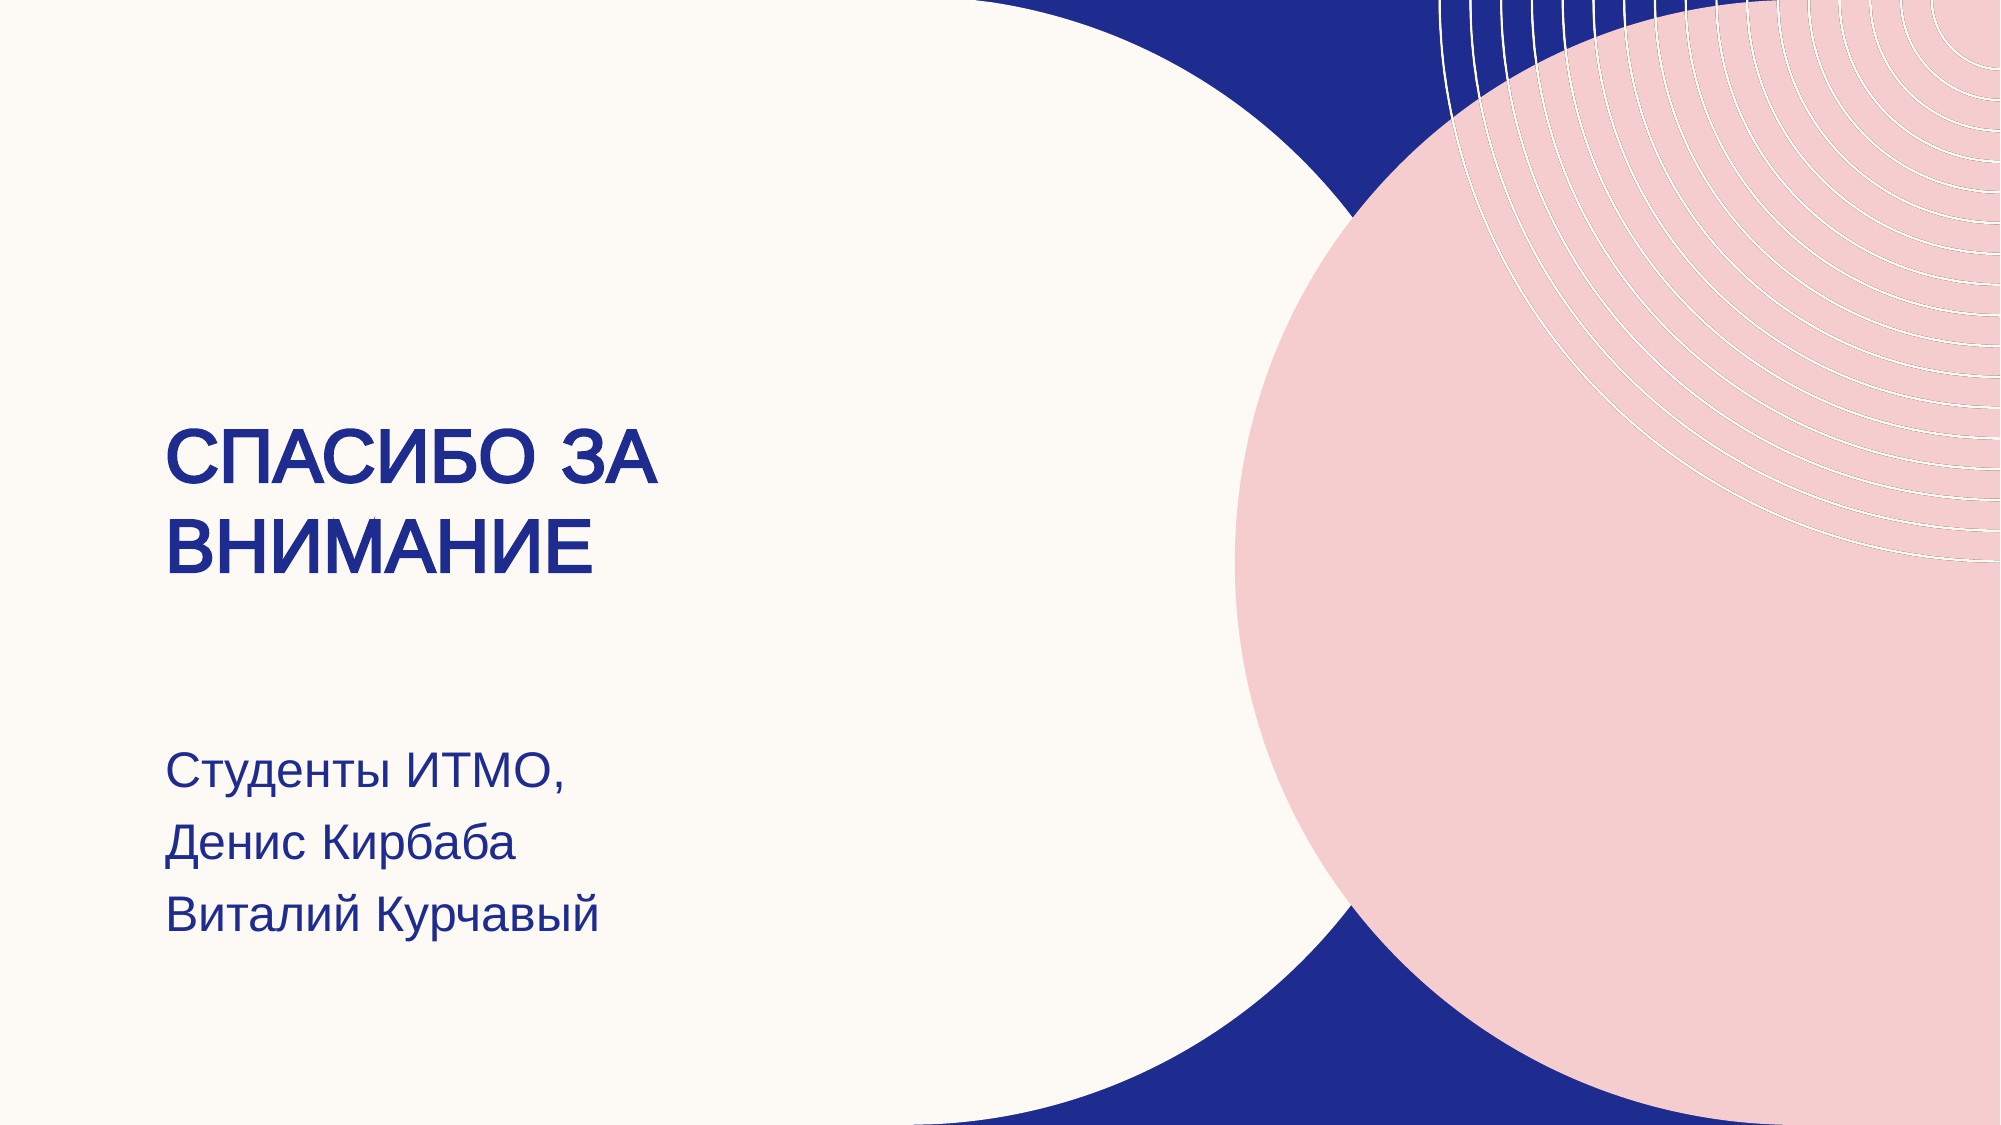

# СПАСИБО ЗА ВНИМАНИЕ
Студенты ИТМО,
Денис Кирбаба
Виталий Курчавый